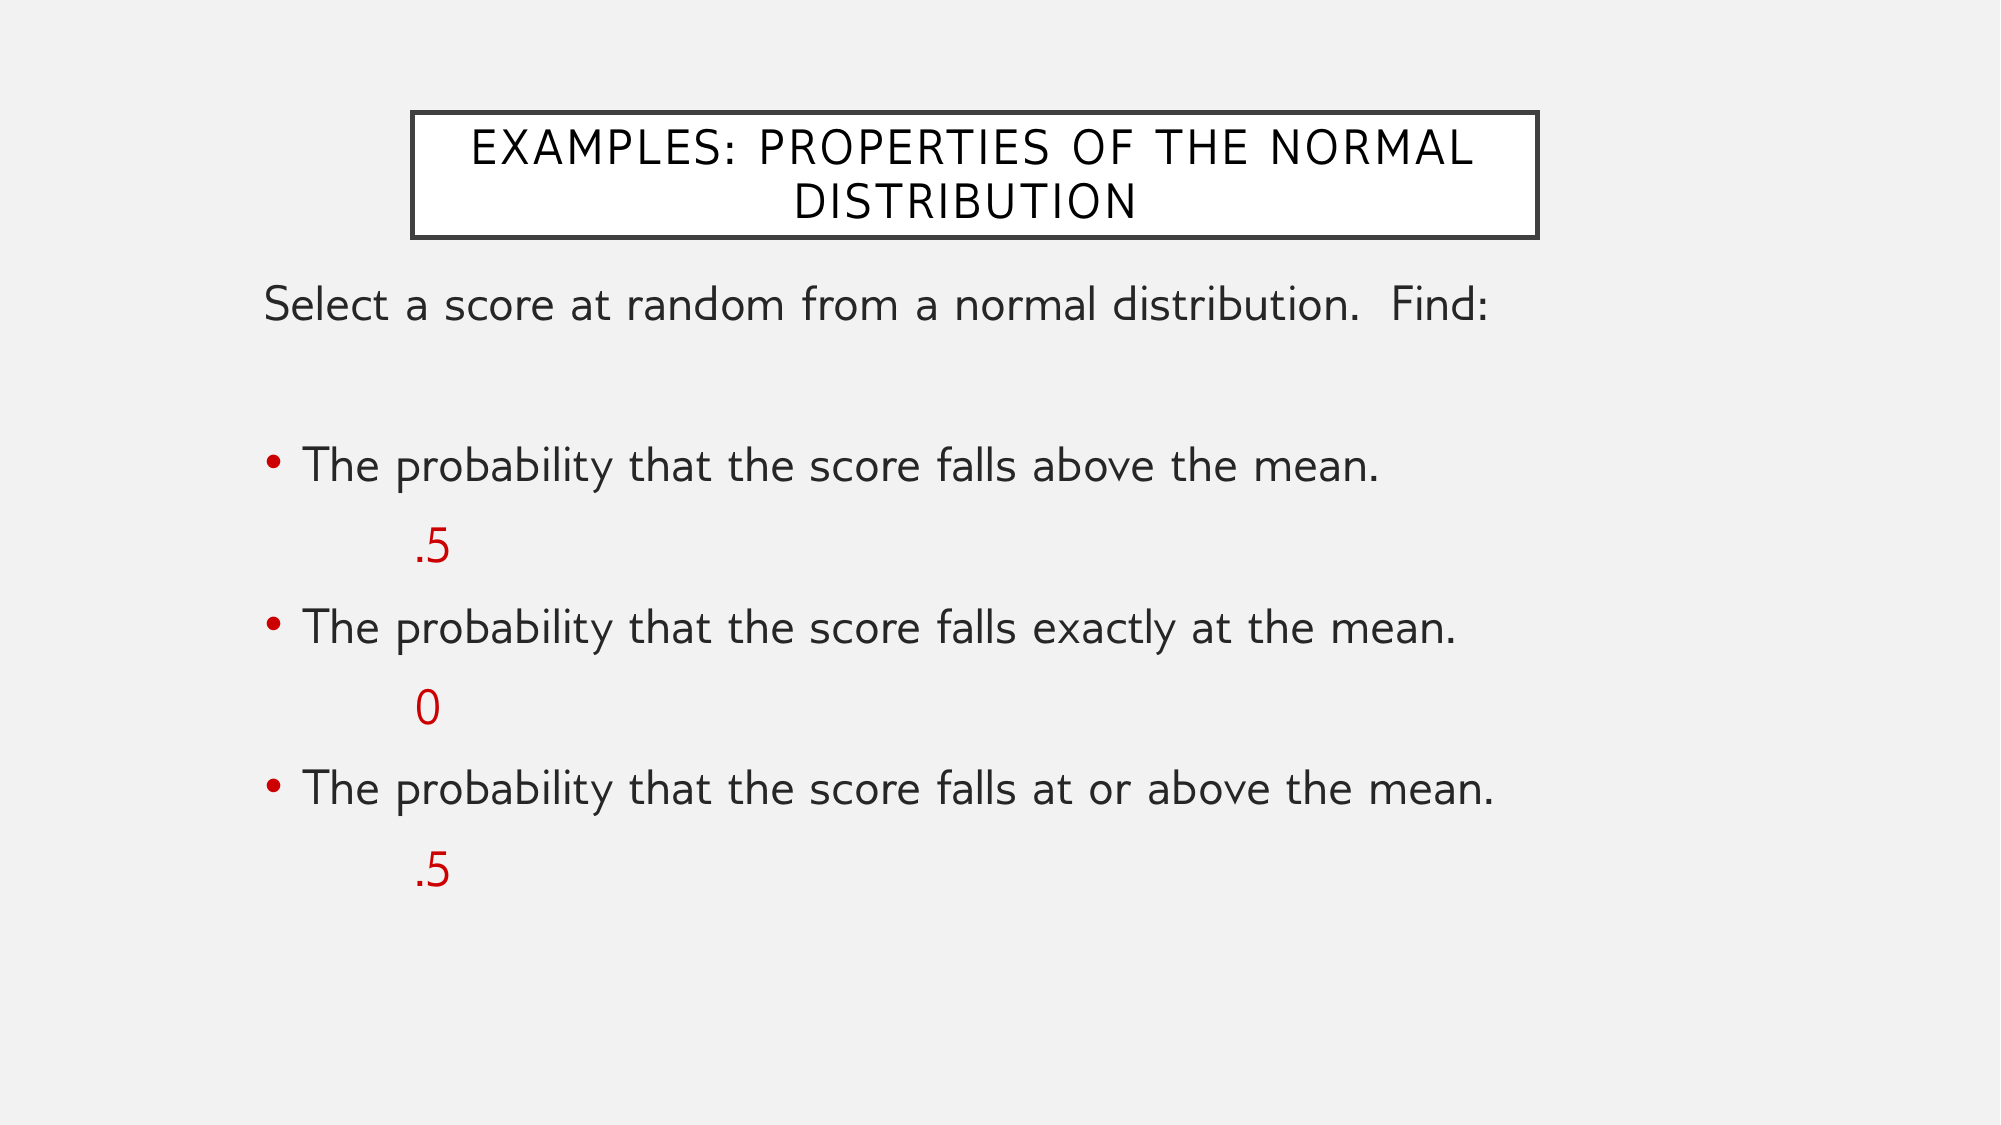

Examples: Properties of the Normal Distribution
Select a score at random from a normal distribution.  Find:

The probability that the score falls above the mean.
	.5
The probability that the score falls exactly at the mean.
	0
The probability that the score falls at or above the mean.
	.5